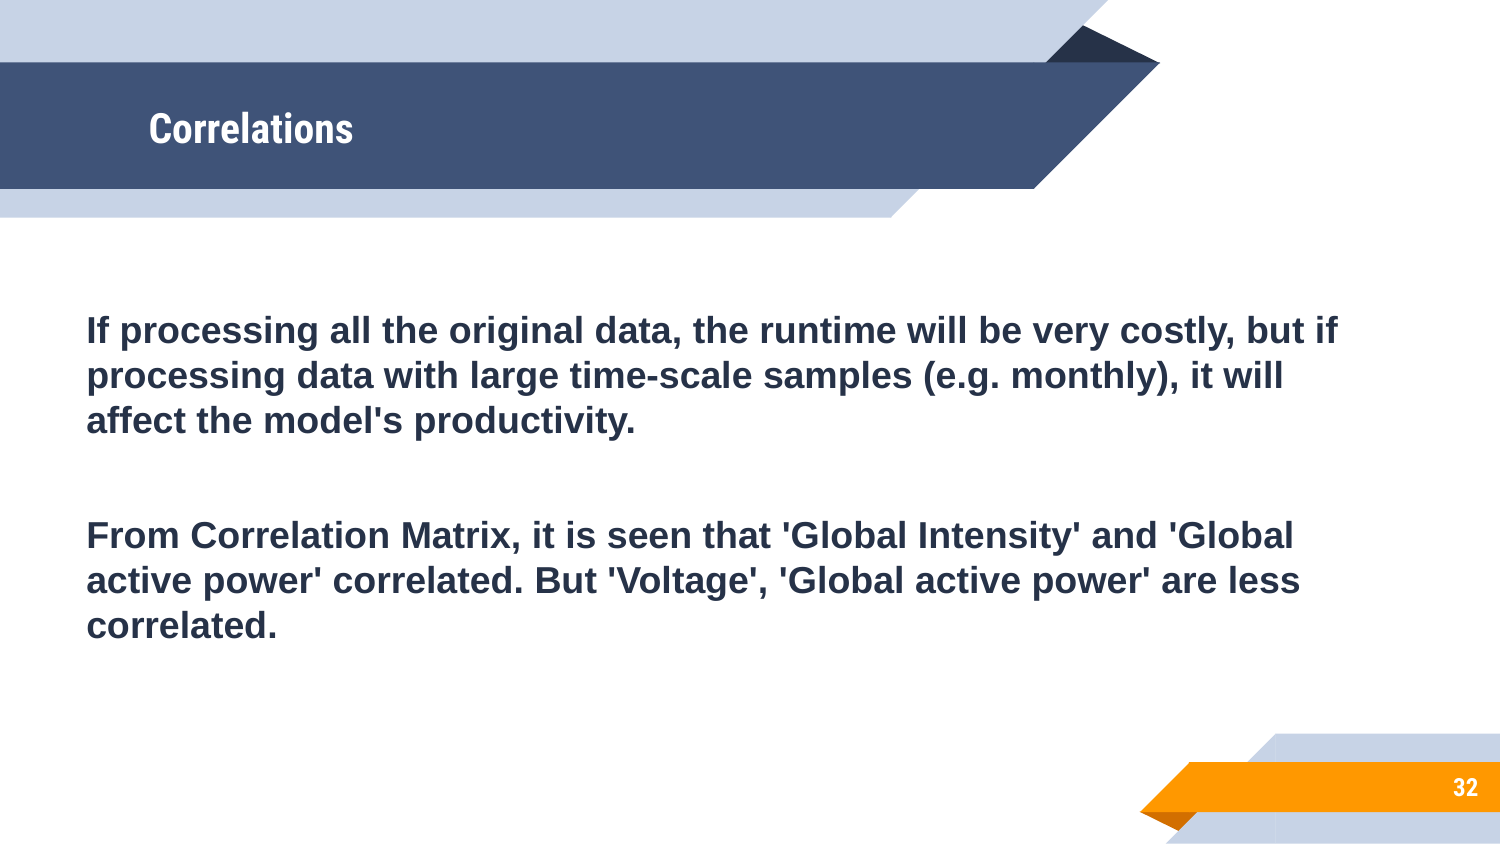

# Correlations
If processing all the original data, the runtime will be very costly, but if processing data with large time-scale samples (e.g. monthly), it will affect the model's productivity.

From Correlation Matrix, it is seen that 'Global Intensity' and 'Global active power' correlated. But 'Voltage', 'Global active power' are less correlated.
32